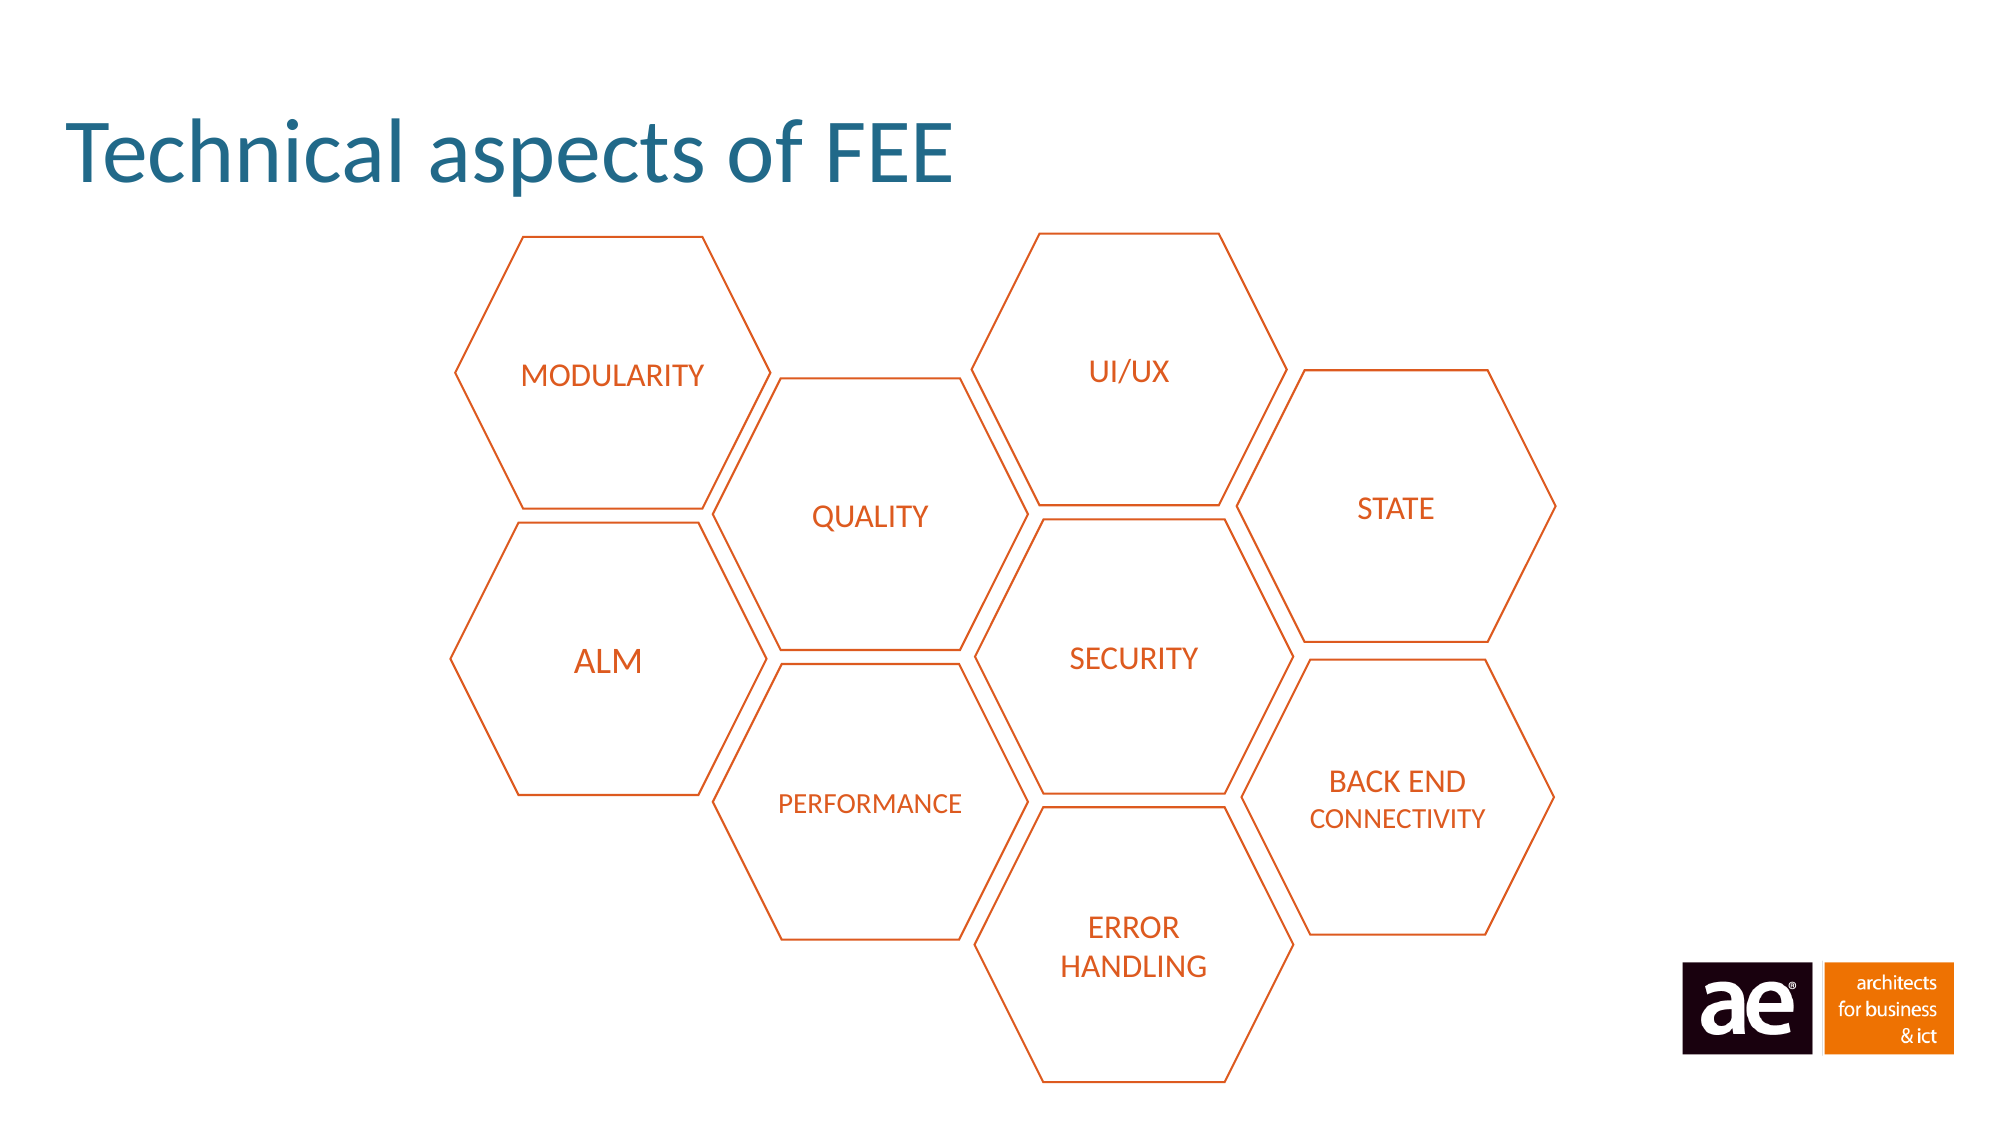

Technical aspects of FEE
UI/UX
MODULARITY
STATE
QUALITY
SECURITY
ALM
BACK END
CONNECTIVITY
PERFORMANCE
ERROR HANDLING